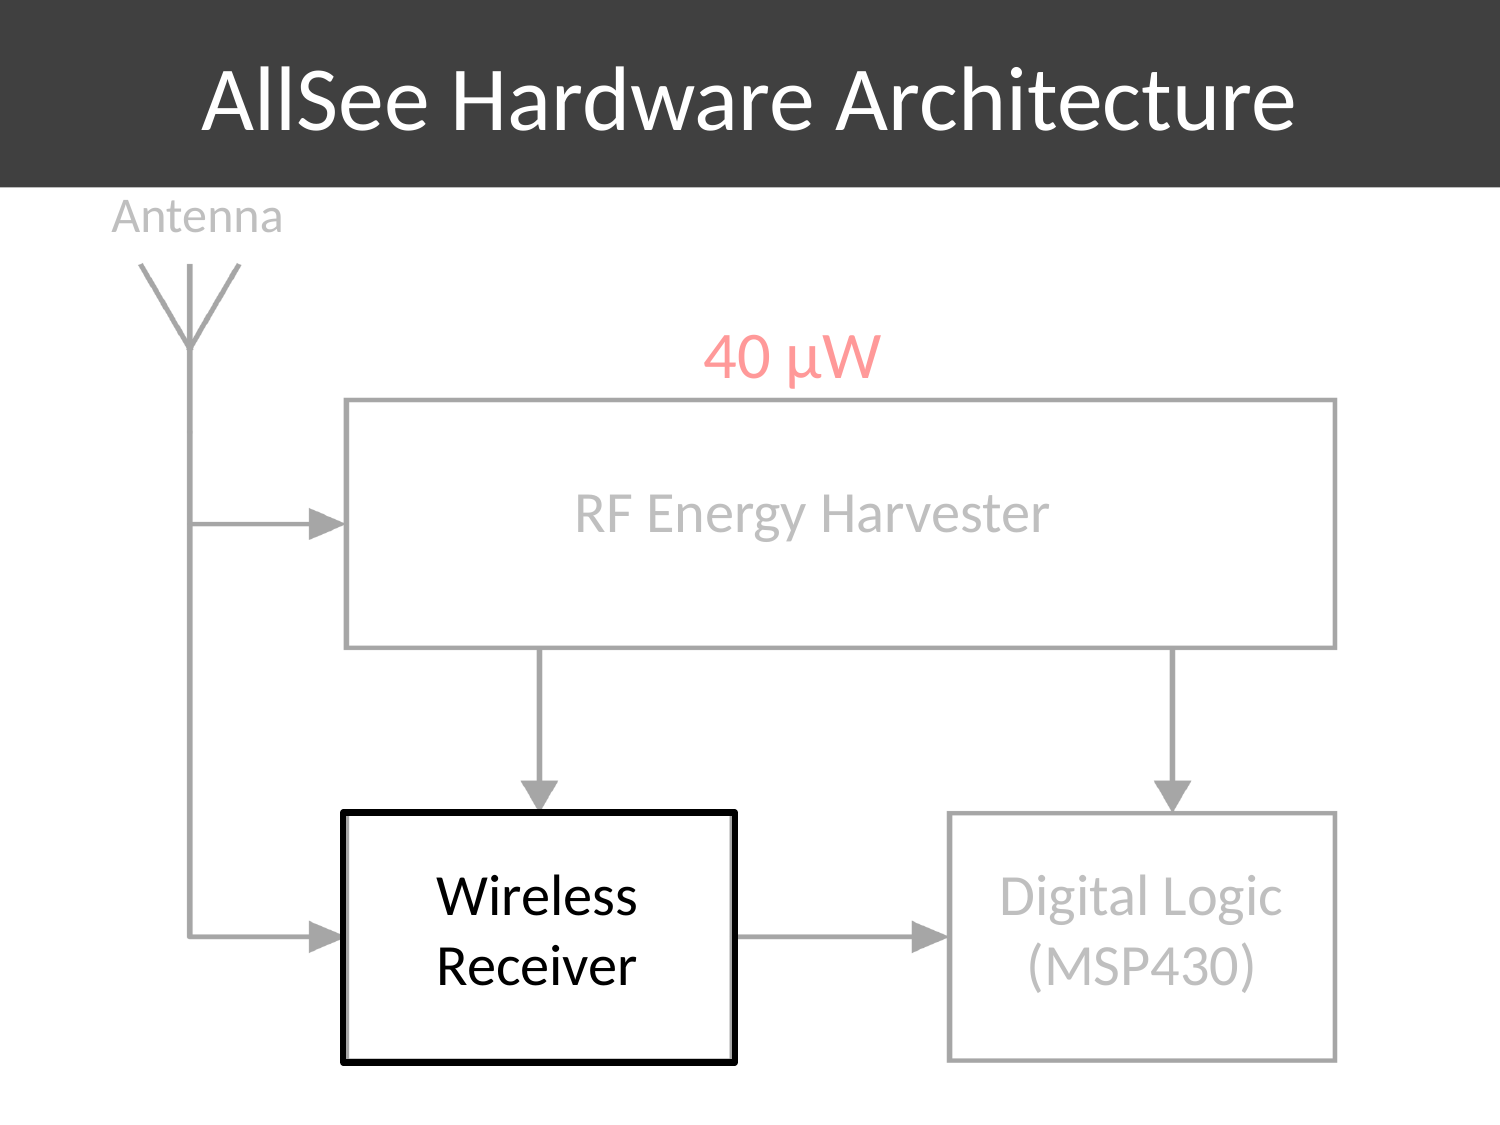

# AllSee Hardware Architecture
Antenna

40 µW
RF Energy Harvester

Wireless
Receiver
Digital Logic
(MSP430)